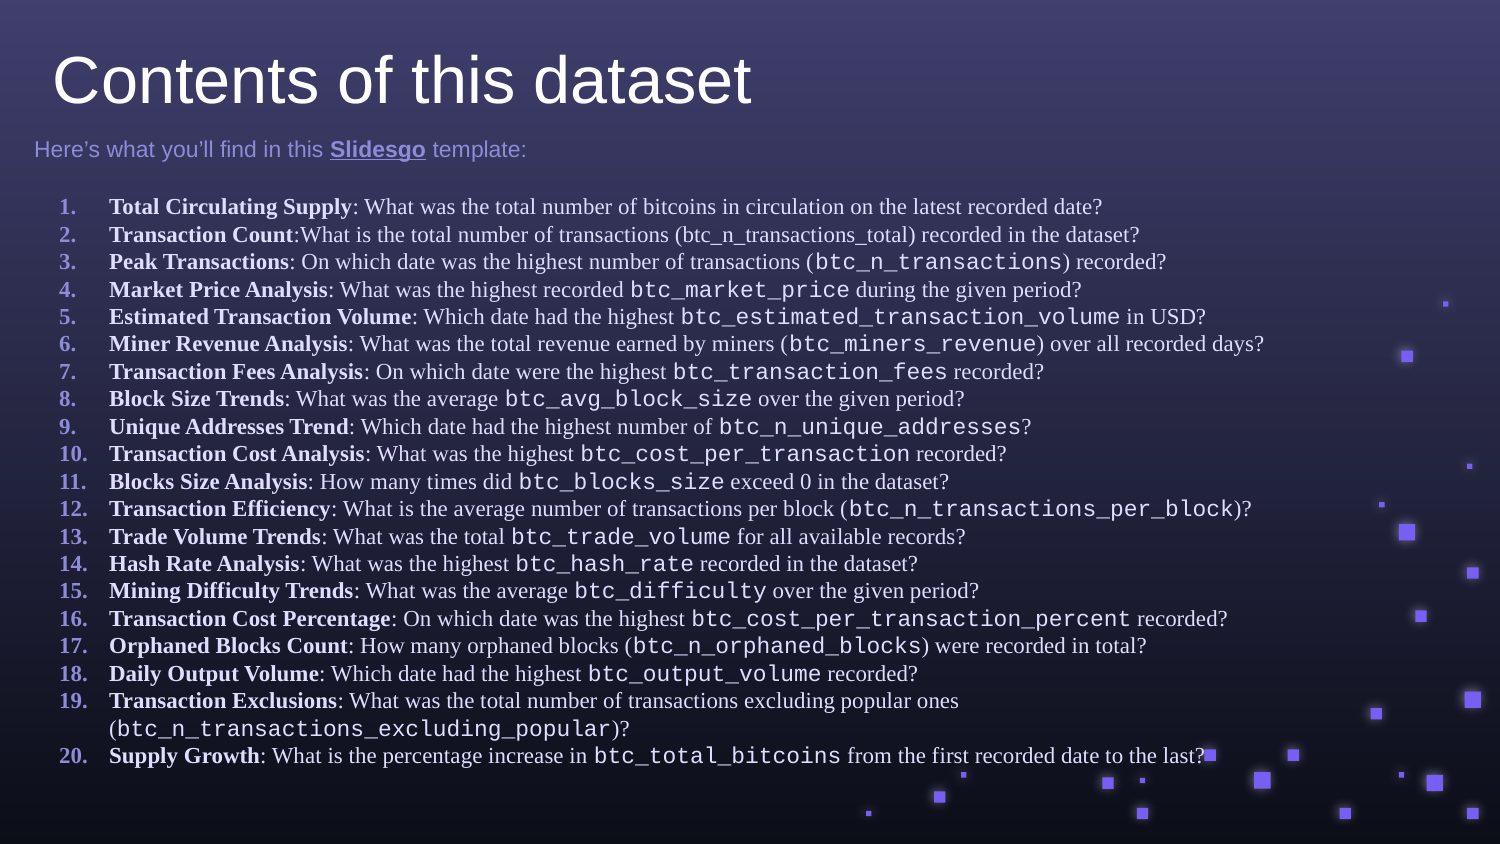

# Contents of this dataset
Here’s what you’ll find in this Slidesgo template:
Total Circulating Supply: What was the total number of bitcoins in circulation on the latest recorded date?
Transaction Count:What is the total number of transactions (btc_n_transactions_total) recorded in the dataset?
Peak Transactions: On which date was the highest number of transactions (btc_n_transactions) recorded?
Market Price Analysis: What was the highest recorded btc_market_price during the given period?
Estimated Transaction Volume: Which date had the highest btc_estimated_transaction_volume in USD?
Miner Revenue Analysis: What was the total revenue earned by miners (btc_miners_revenue) over all recorded days?
Transaction Fees Analysis: On which date were the highest btc_transaction_fees recorded?
Block Size Trends: What was the average btc_avg_block_size over the given period?
Unique Addresses Trend: Which date had the highest number of btc_n_unique_addresses?
Transaction Cost Analysis: What was the highest btc_cost_per_transaction recorded?
Blocks Size Analysis: How many times did btc_blocks_size exceed 0 in the dataset?
Transaction Efficiency: What is the average number of transactions per block (btc_n_transactions_per_block)?
Trade Volume Trends: What was the total btc_trade_volume for all available records?
Hash Rate Analysis: What was the highest btc_hash_rate recorded in the dataset?
Mining Difficulty Trends: What was the average btc_difficulty over the given period?
Transaction Cost Percentage: On which date was the highest btc_cost_per_transaction_percent recorded?
Orphaned Blocks Count: How many orphaned blocks (btc_n_orphaned_blocks) were recorded in total?
Daily Output Volume: Which date had the highest btc_output_volume recorded?
Transaction Exclusions: What was the total number of transactions excluding popular ones (btc_n_transactions_excluding_popular)?
Supply Growth: What is the percentage increase in btc_total_bitcoins from the first recorded date to the last?